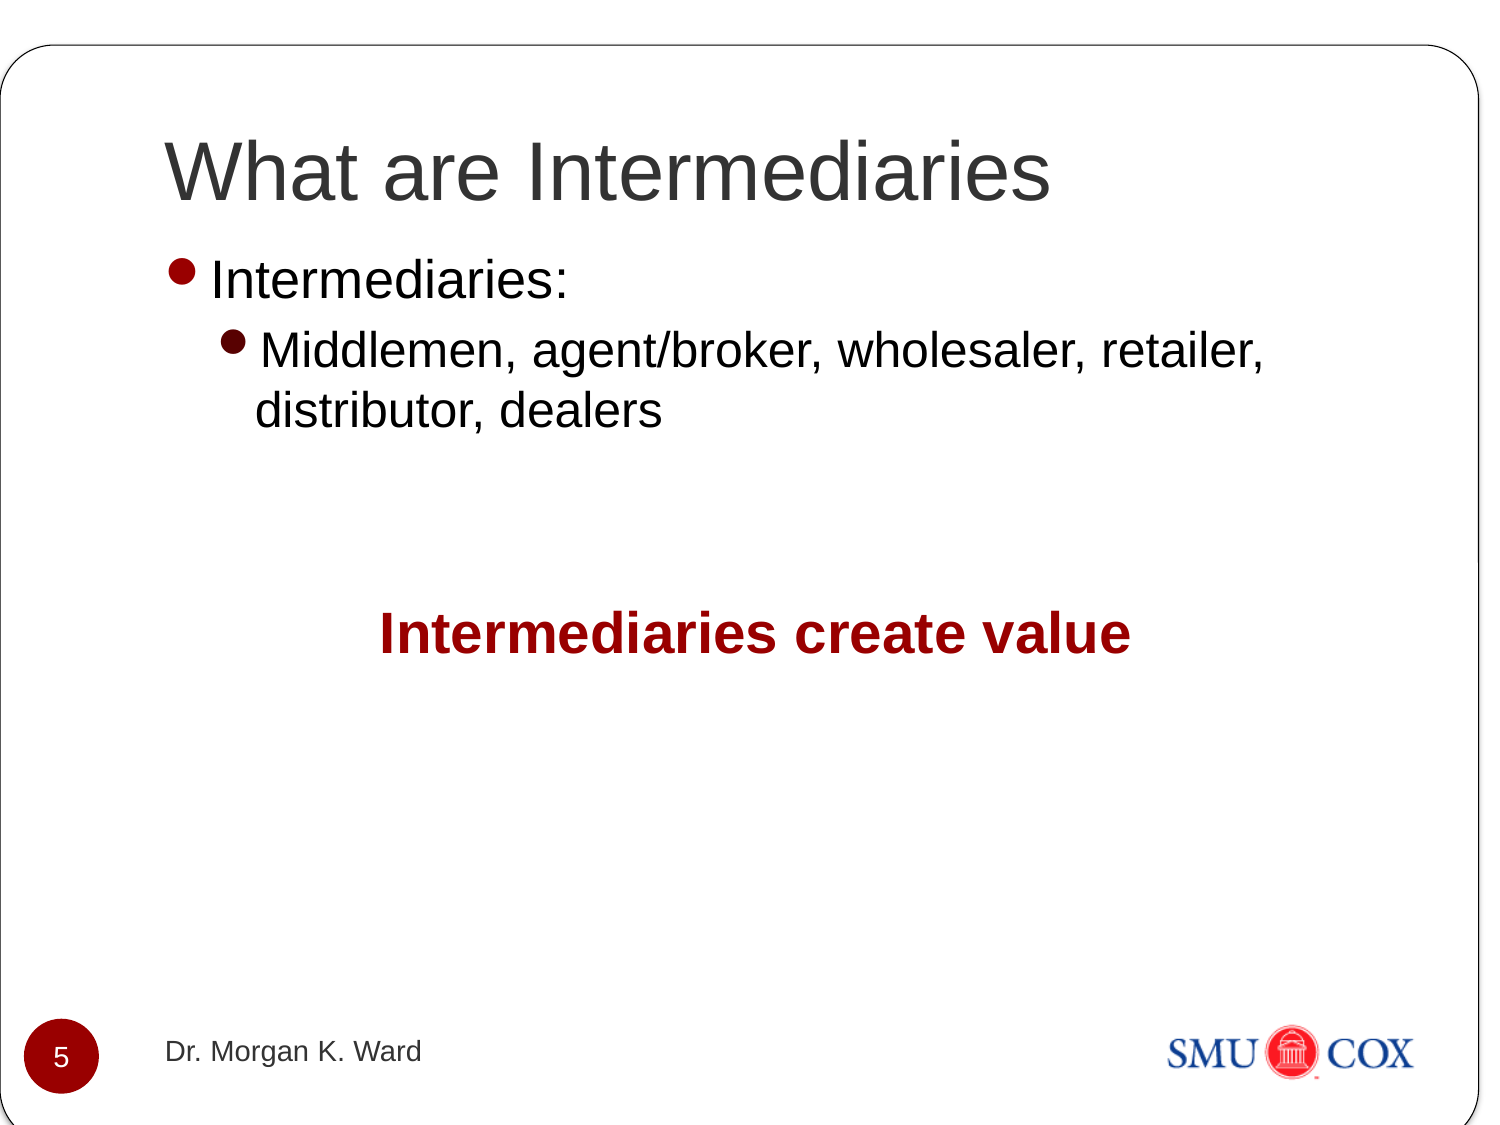

# What are Intermediaries
Intermediaries:
Middlemen, agent/broker, wholesaler, retailer, distributor, dealers

Intermediaries create value
Dr. Morgan K. Ward
5